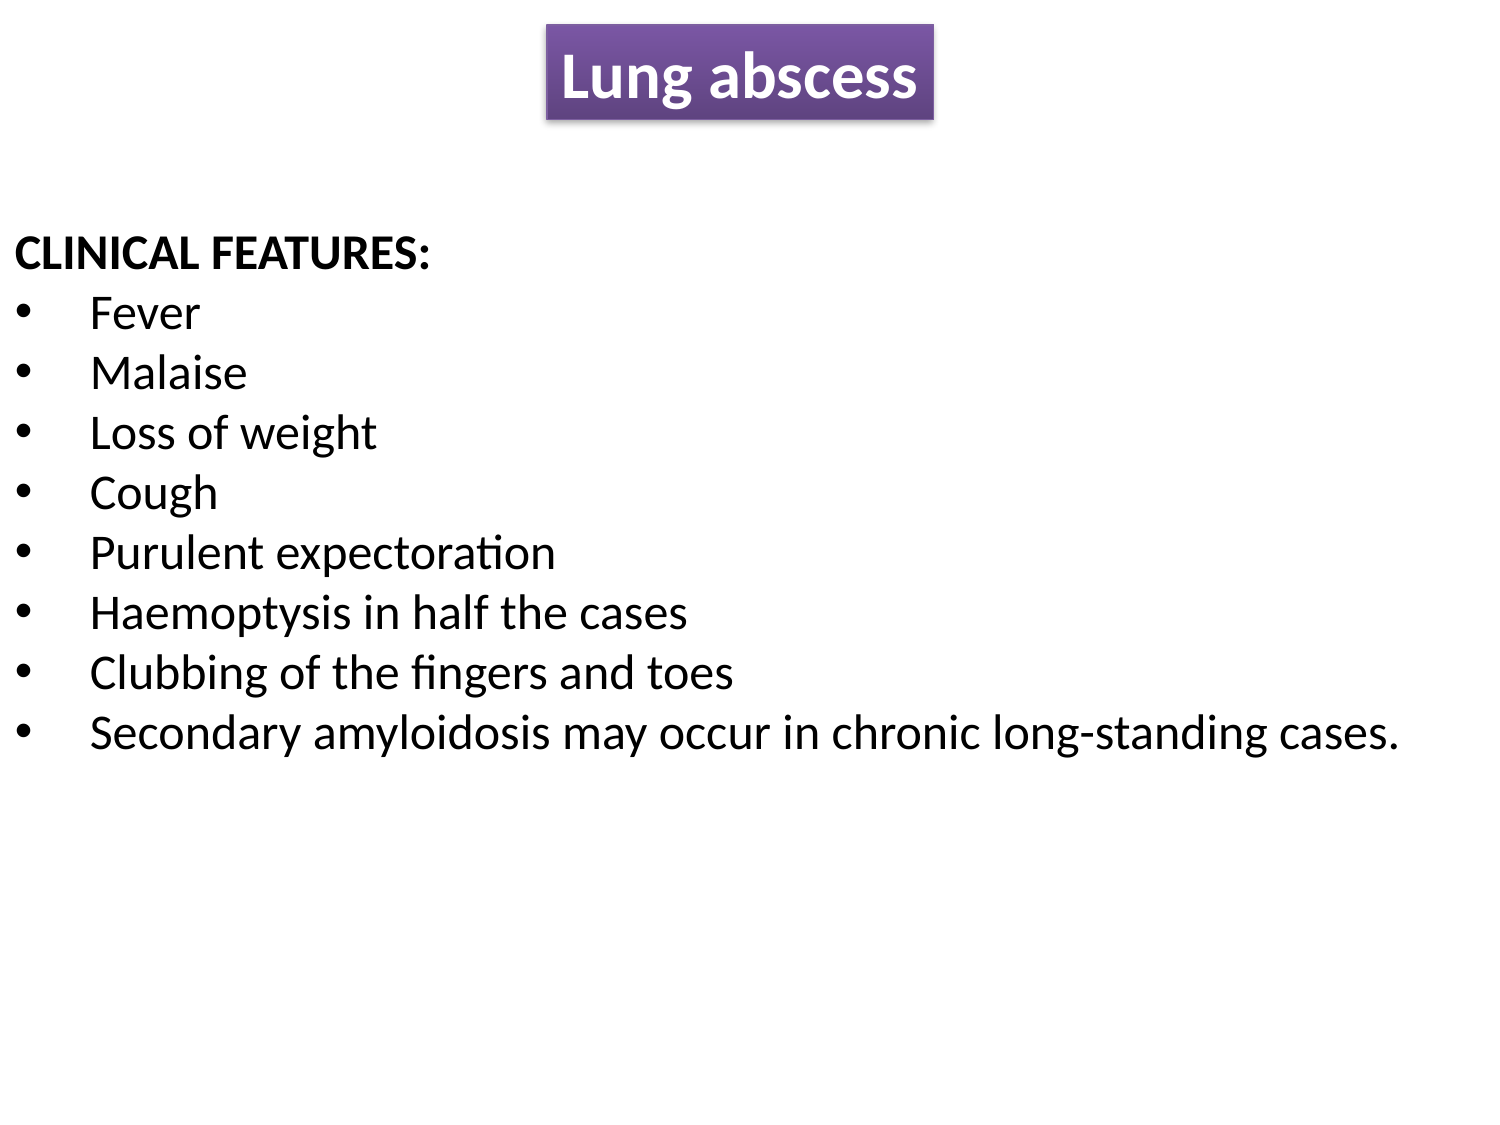

Lung abscess
CLINICAL FEATURES:
Fever
Malaise
Loss of weight
Cough
Purulent expectoration
Haemoptysis in half the cases
Clubbing of the fingers and toes
Secondary amyloidosis may occur in chronic long-standing cases.